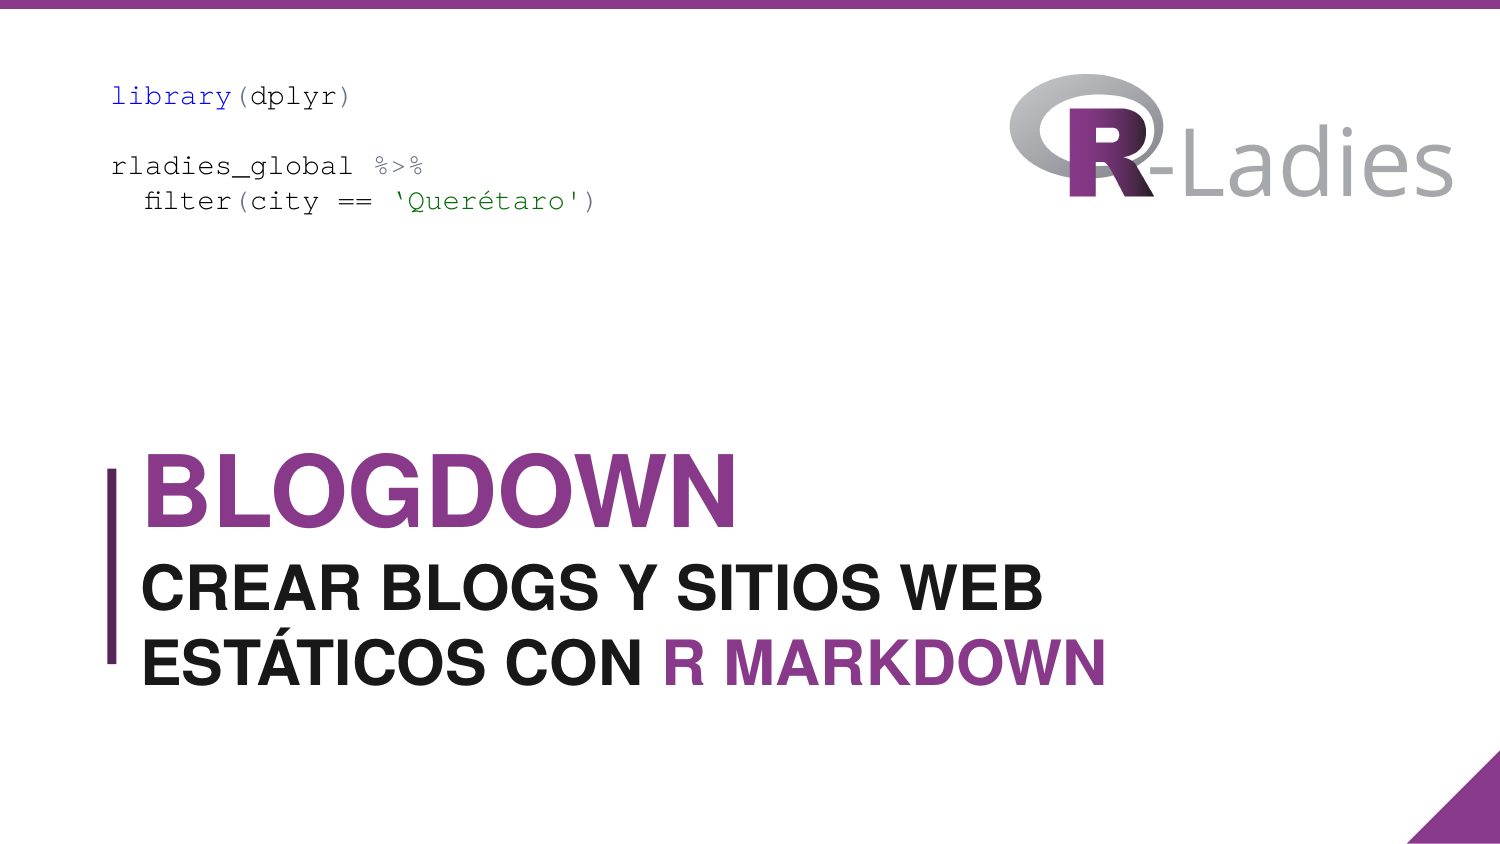

library(dplyr)

rladies_global %>%
  filter(city == ‘Querétaro')
# BLOGDOWN
CREAR BLOGS Y SITIOS WEB ESTÁTICOS CON R MARKDOWN